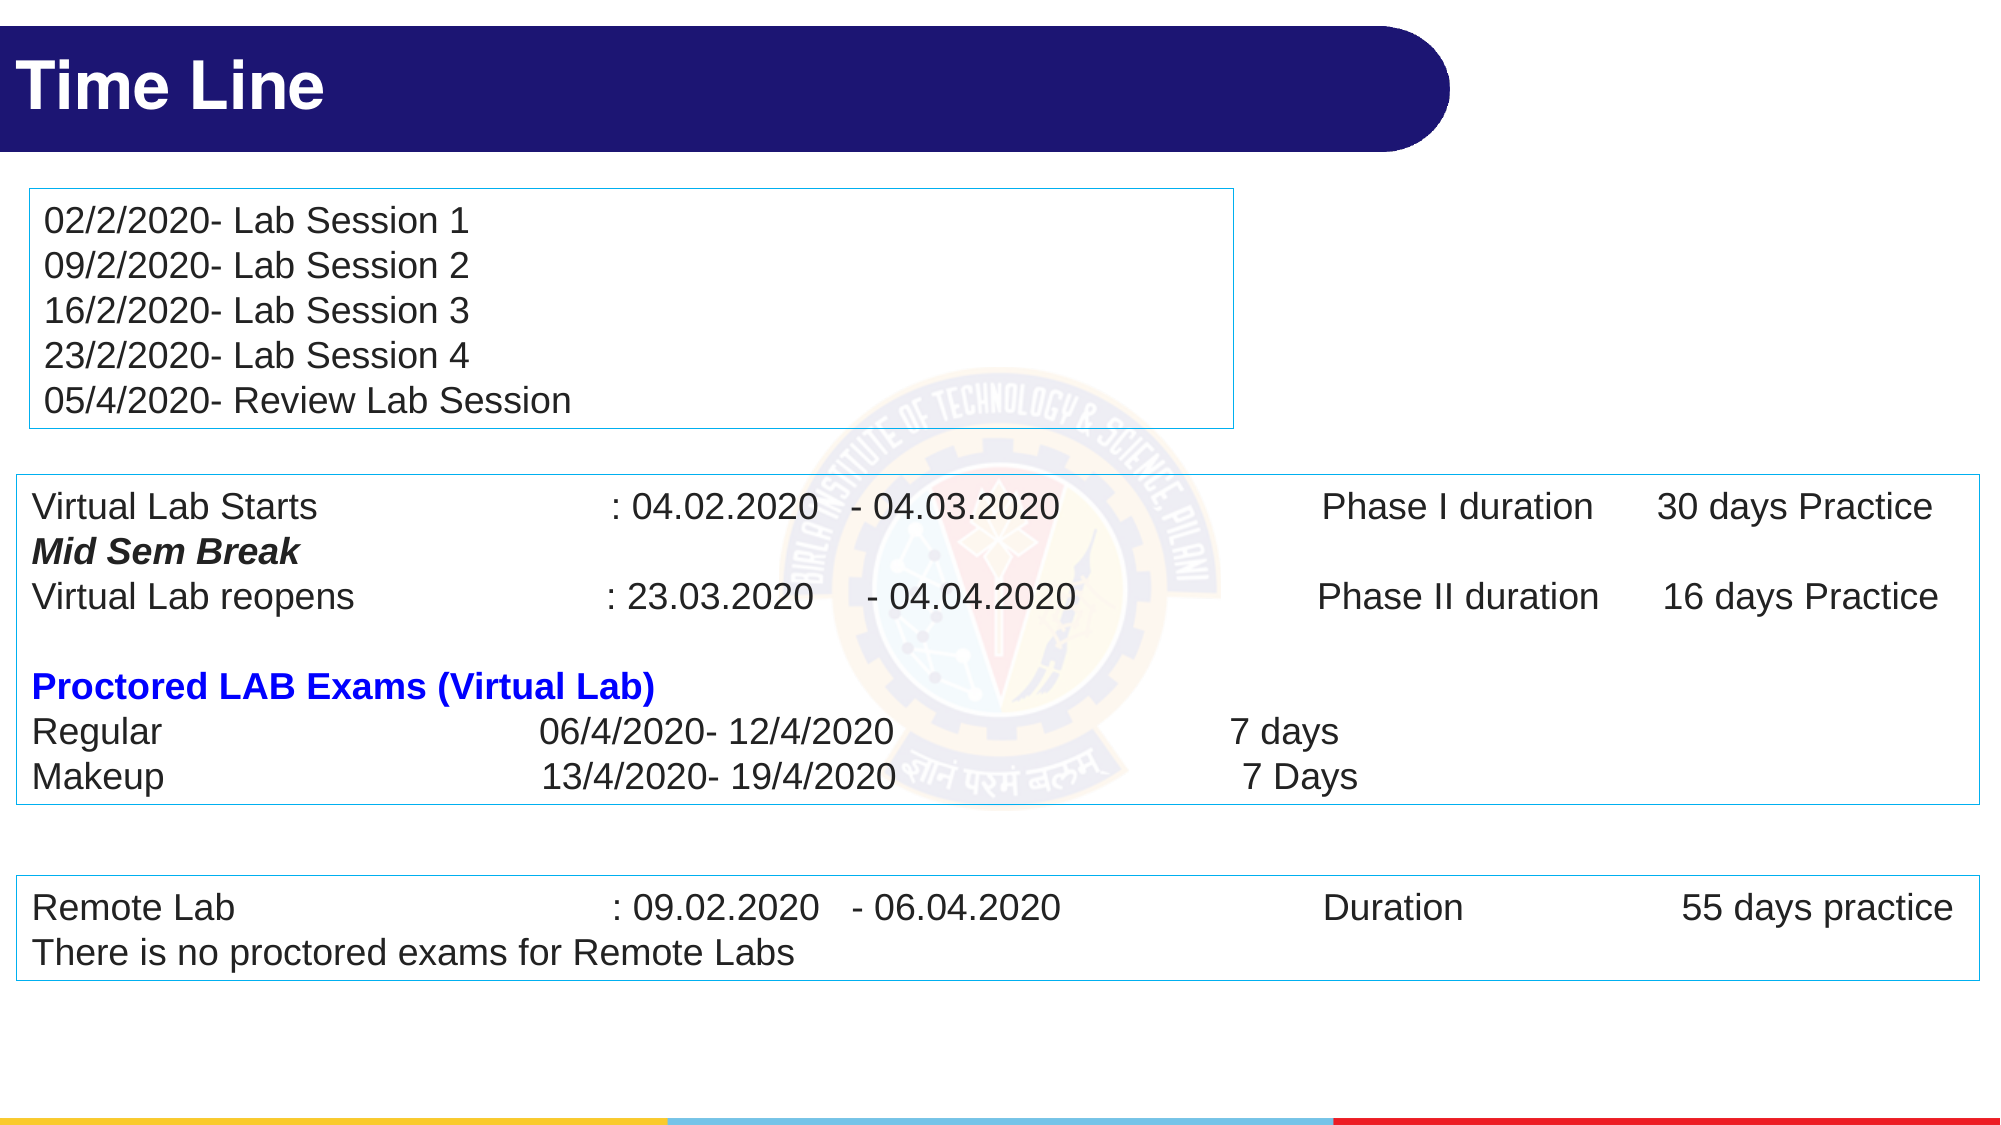

# Time Line
02/2/2020- Lab Session 1
09/2/2020- Lab Session 2
16/2/2020- Lab Session 3
23/2/2020- Lab Session 4
05/4/2020- Review Lab Session
Virtual Lab Starts                            : 04.02.2020   - 04.03.2020                         Phase I duration      30 days Practice
Mid Sem Break
Virtual Lab reopens                        : 23.03.2020     - 04.04.2020                       Phase II duration      16 days Practice

Proctored LAB Exams (Virtual Lab)
Regular                                    06/4/2020- 12/4/2020                                7 days
Makeup                                    13/4/2020- 19/4/2020                                 7 Days
Remote Lab                                    : 09.02.2020   - 06.04.2020                         Duration 	          	55 days practice
There is no proctored exams for Remote Labs